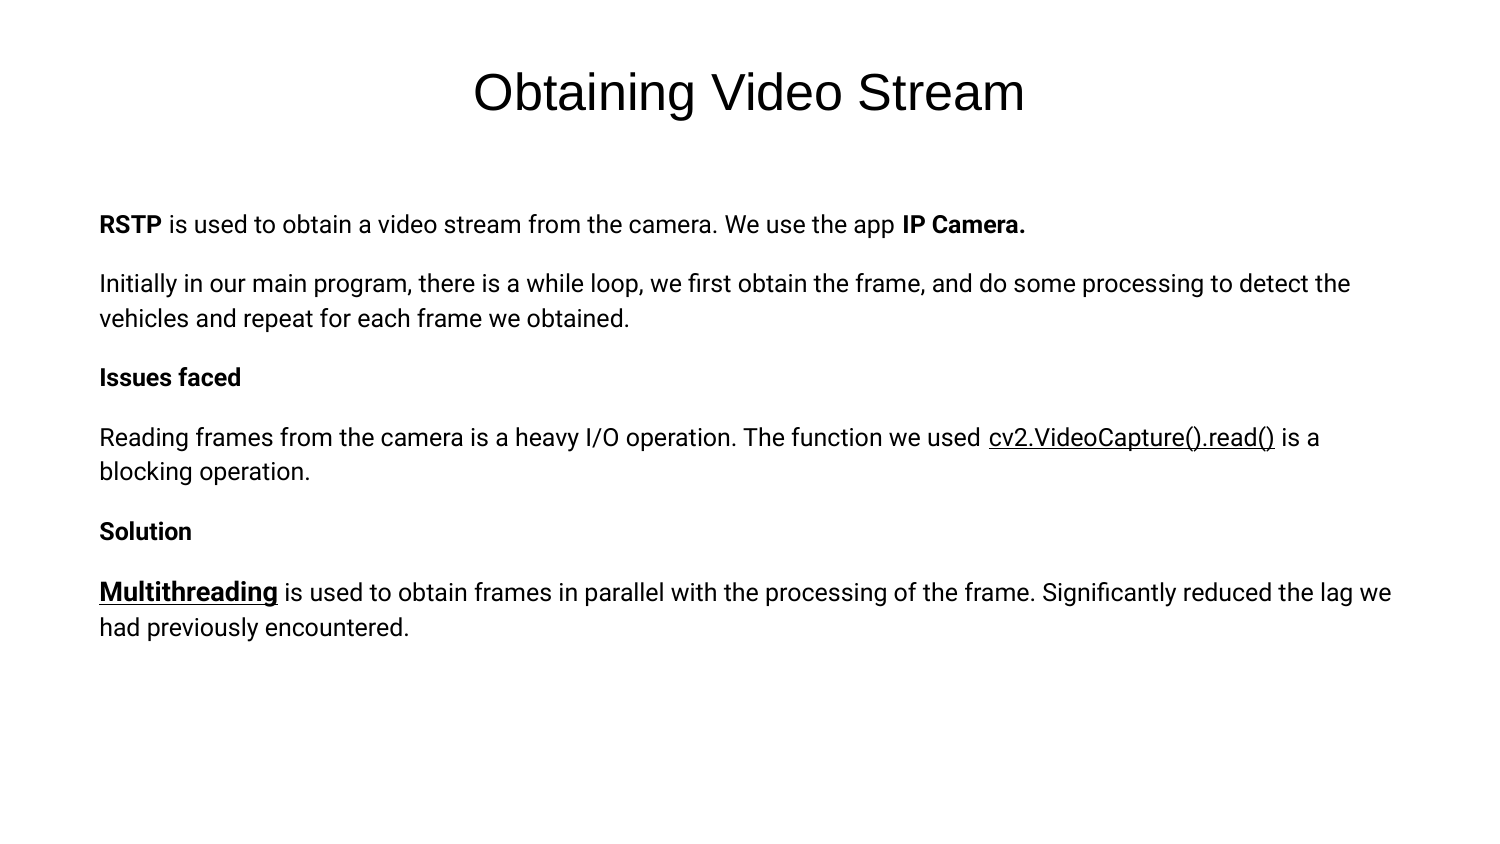

# Obtaining Video Stream
RSTP is used to obtain a video stream from the camera. We use the app IP Camera.
Initially in our main program, there is a while loop, we first obtain the frame, and do some processing to detect the vehicles and repeat for each frame we obtained.
Issues faced
Reading frames from the camera is a heavy I/O operation. The function we used cv2.VideoCapture().read() is a blocking operation.
Solution
Multithreading is used to obtain frames in parallel with the processing of the frame. Significantly reduced the lag we had previously encountered.